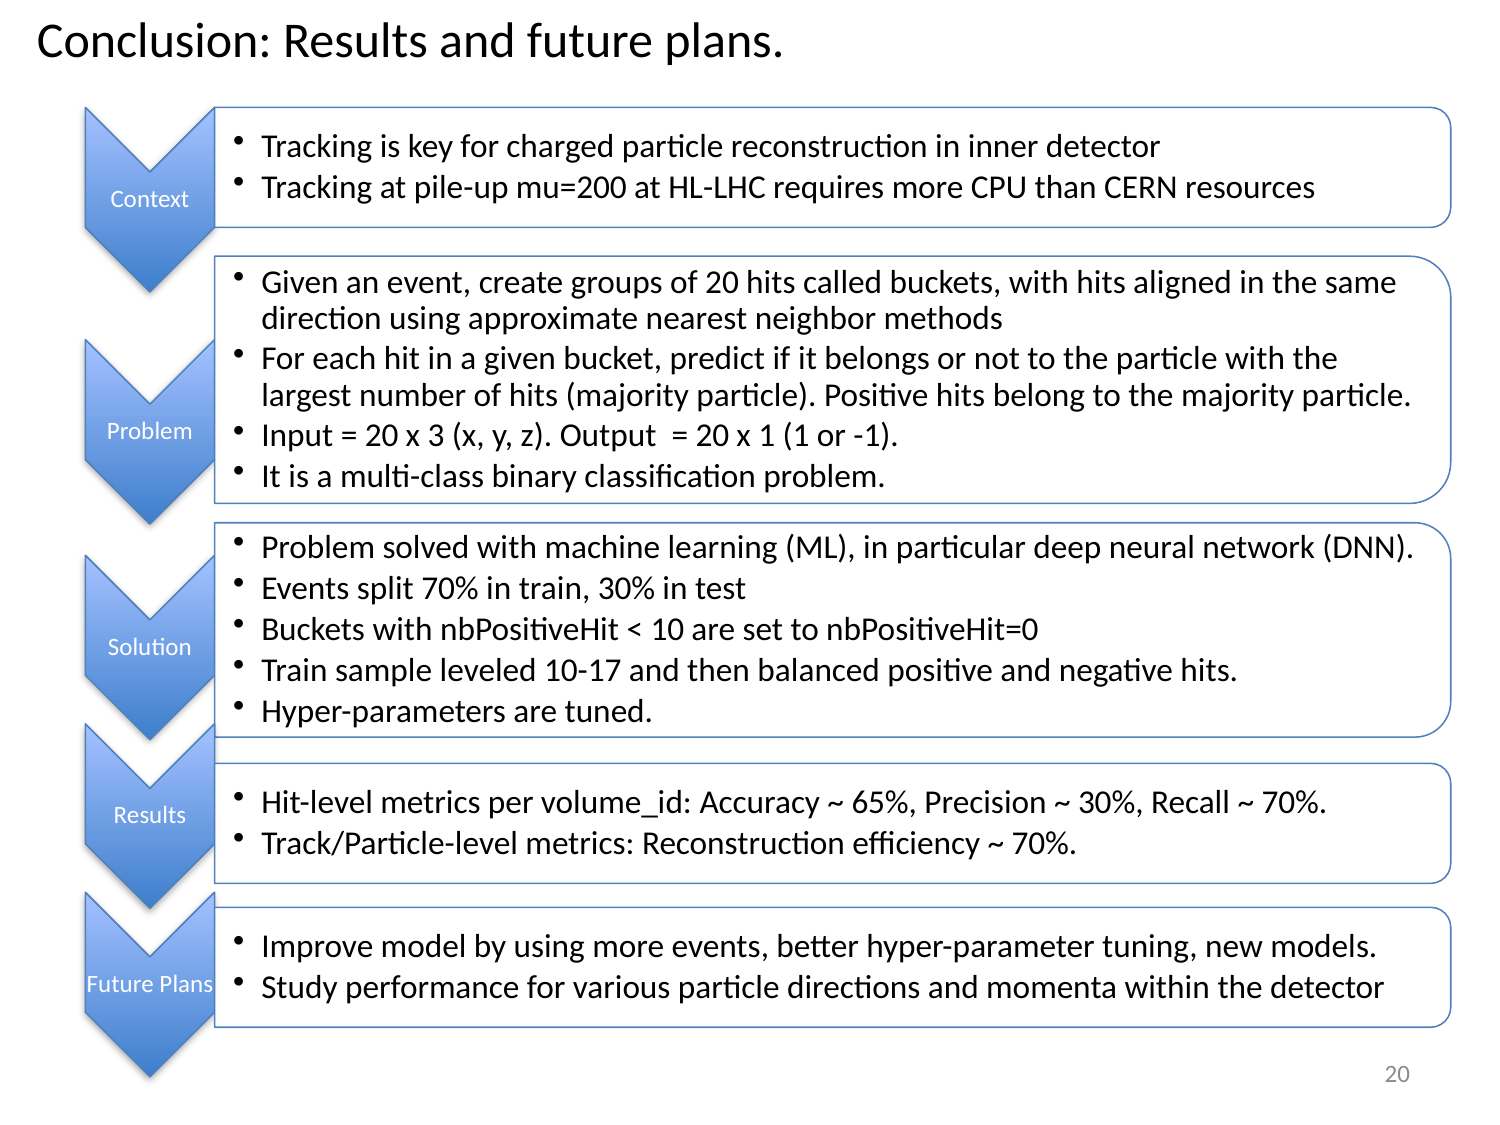

Conclusion: Results and future plans.
Context
Tracking is key for charged particle reconstruction in inner detector
Tracking at pile-up mu=200 at HL-LHC requires more CPU than CERN resources
Problem
Given an event, create groups of 20 hits called buckets, with hits aligned in the same direction using approximate nearest neighbor methods
For each hit in a given bucket, predict if it belongs or not to the particle with the largest number of hits (majority particle). Positive hits belong to the majority particle.
Input = 20 x 3 (x, y, z). Output  = 20 x 1 (1 or -1).
It is a multi-class binary classification problem.
Solution
Problem solved with machine learning (ML), in particular deep neural network (DNN).
Events split 70% in train, 30% in test
Buckets with nbPositiveHit < 10 are set to nbPositiveHit=0
Train sample leveled 10-17 and then balanced positive and negative hits.
Hyper-parameters are tuned.
Results
Hit-level metrics per volume_id: Accuracy ~ 65%, Precision ~ 30%, Recall ~ 70%.
Track/Particle-level metrics: Reconstruction efficiency ~ 70%.
Future Plans
Improve model by using more events, better hyper-parameter tuning, new models.
Study performance for various particle directions and momenta within the detector
20